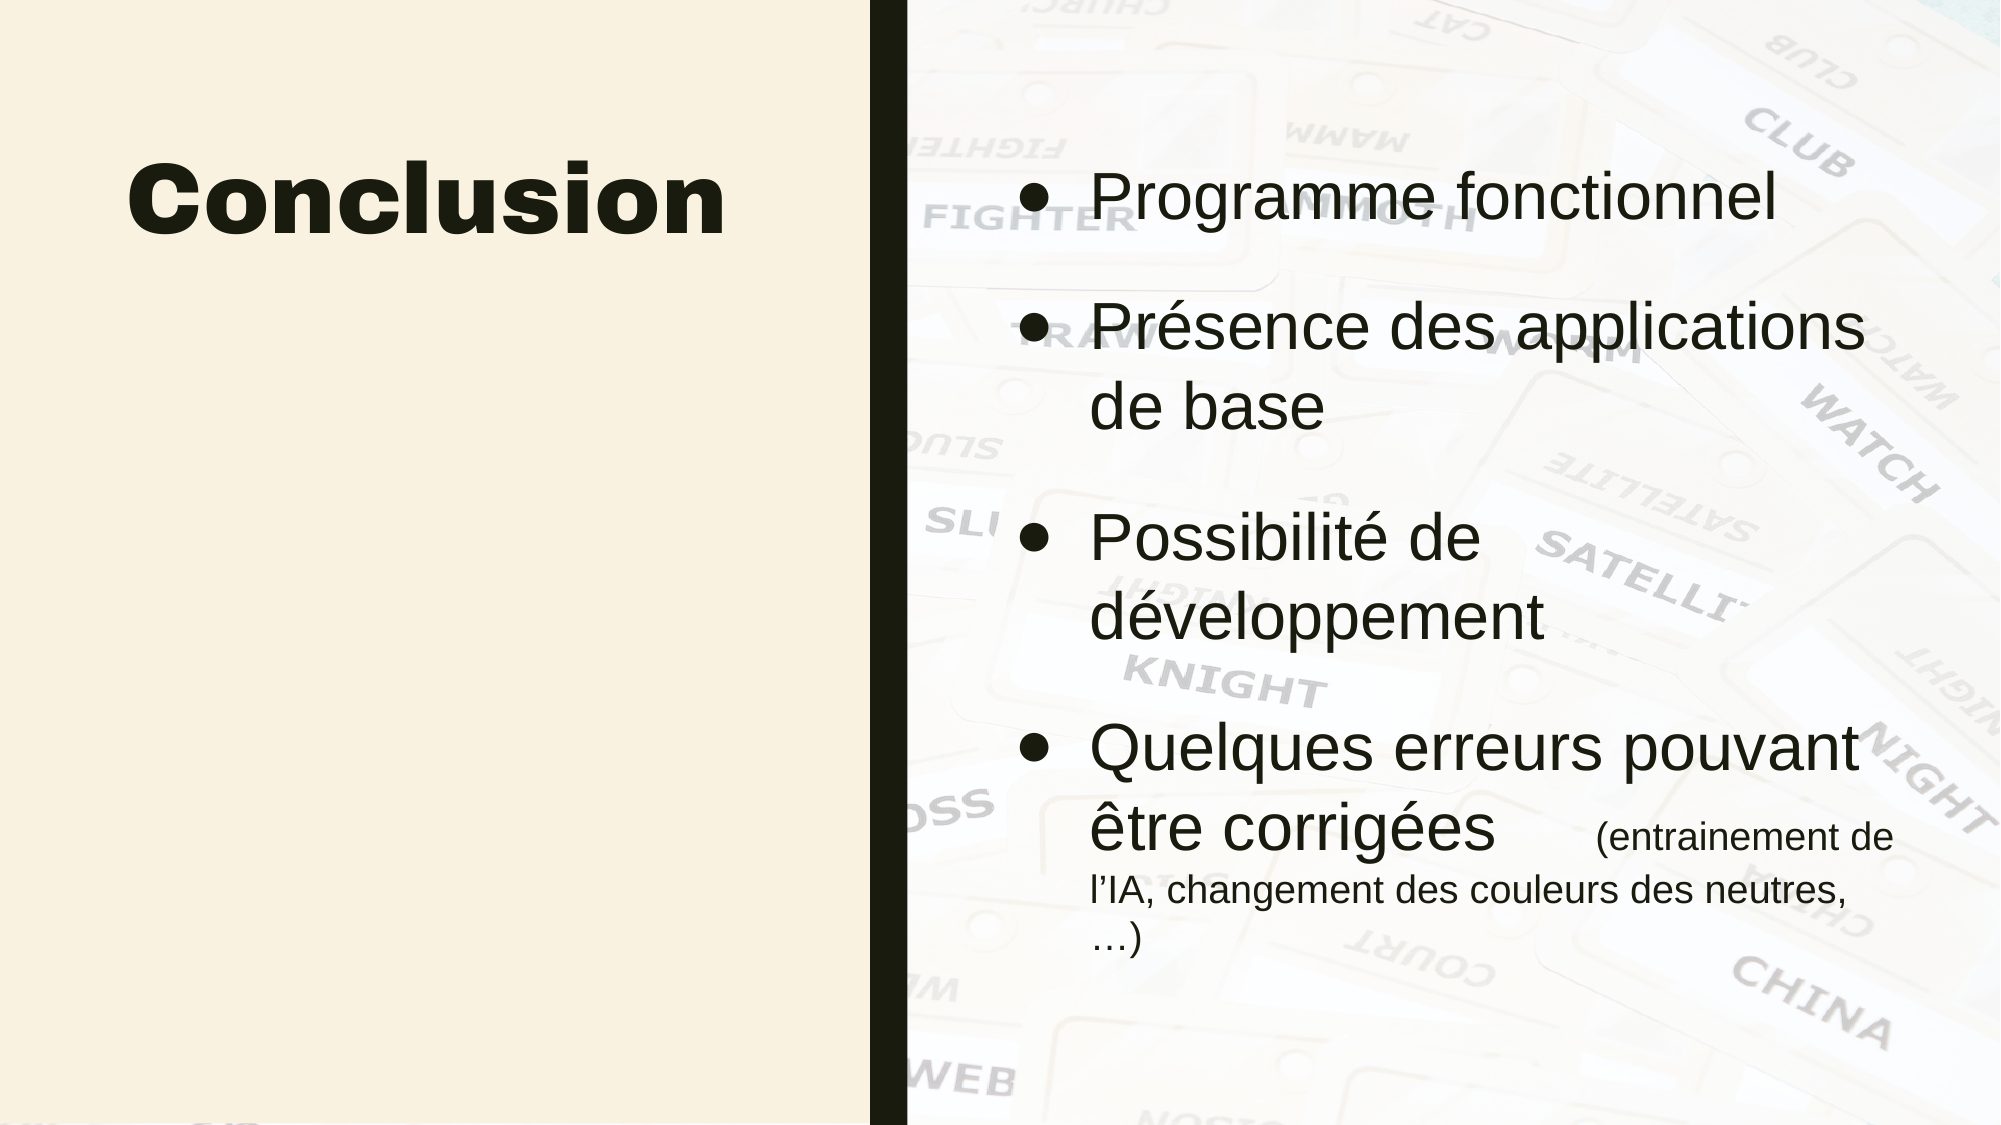

# Conclusion
Programme fonctionnel
Présence des applications de base
Possibilité de développement
Quelques erreurs pouvant être corrigées 	   (entrainement de l’IA, changement des couleurs des neutres, …)